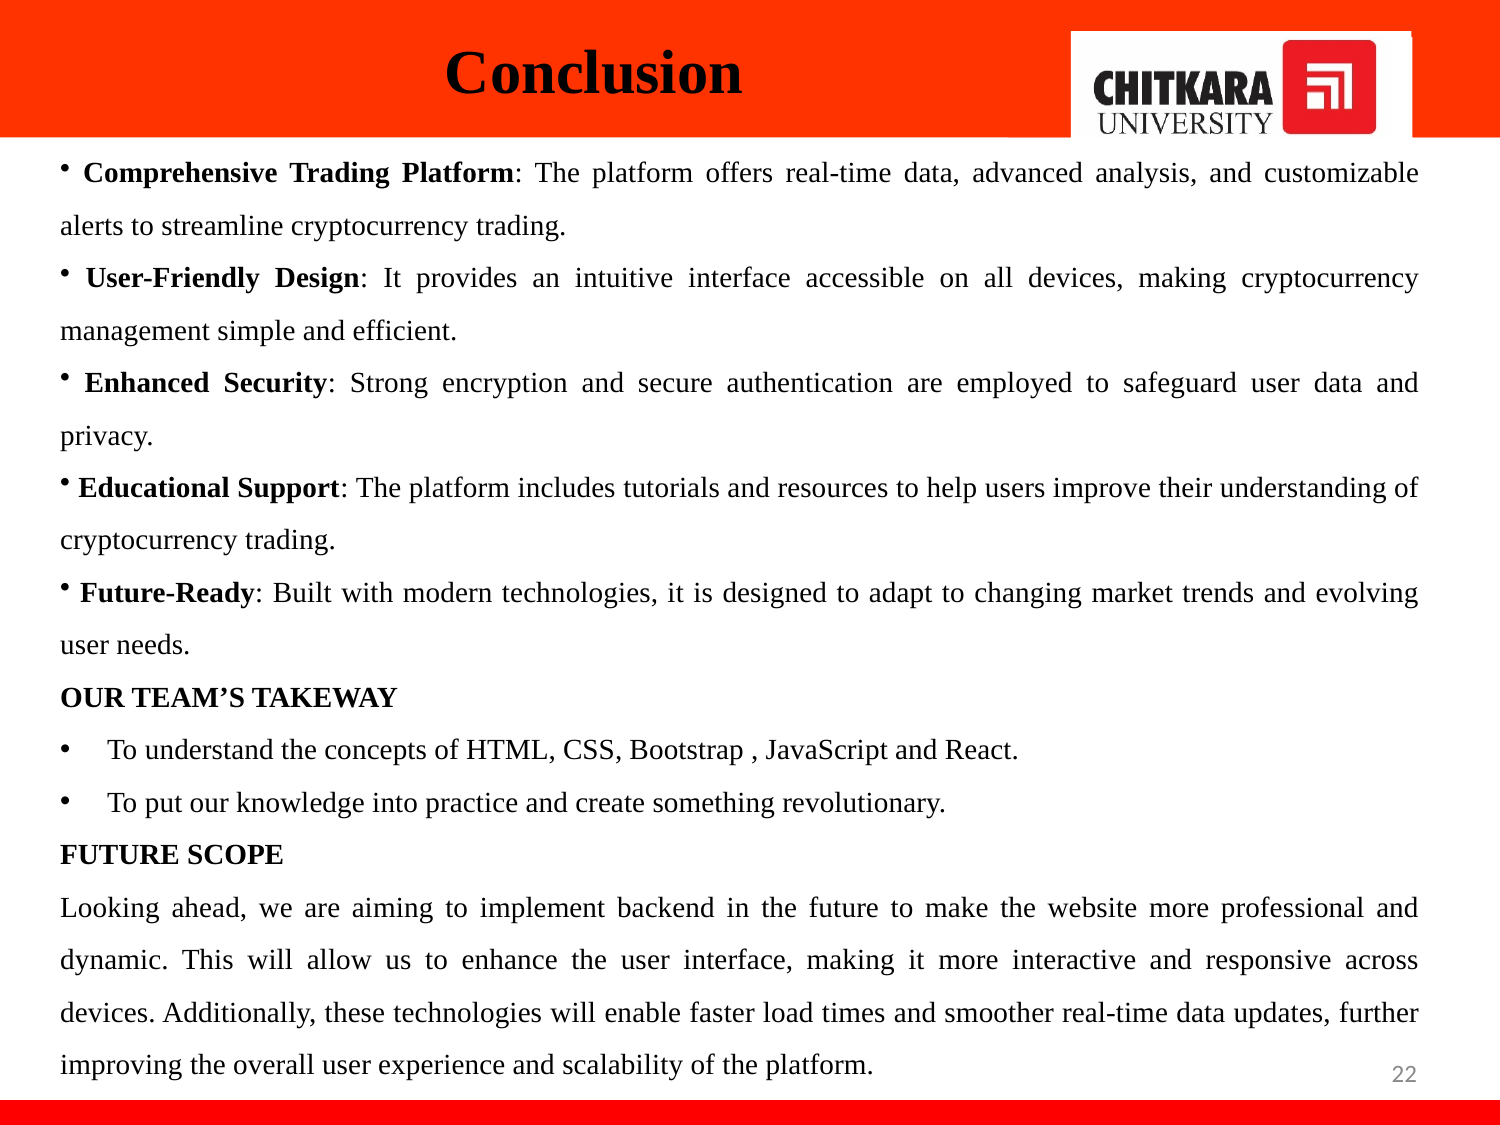

# Conclusion
 Comprehensive Trading Platform: The platform offers real-time data, advanced analysis, and customizable alerts to streamline cryptocurrency trading.
 User-Friendly Design: It provides an intuitive interface accessible on all devices, making cryptocurrency management simple and efficient.
 Enhanced Security: Strong encryption and secure authentication are employed to safeguard user data and privacy.
 Educational Support: The platform includes tutorials and resources to help users improve their understanding of cryptocurrency trading.
 Future-Ready: Built with modern technologies, it is designed to adapt to changing market trends and evolving user needs.
OUR TEAM’S TAKEWAY
To understand the concepts of HTML, CSS, Bootstrap , JavaScript and React.
To put our knowledge into practice and create something revolutionary.
FUTURE SCOPE
Looking ahead, we are aiming to implement backend in the future to make the website more professional and dynamic. This will allow us to enhance the user interface, making it more interactive and responsive across devices. Additionally, these technologies will enable faster load times and smoother real-time data updates, further improving the overall user experience and scalability of the platform.
22